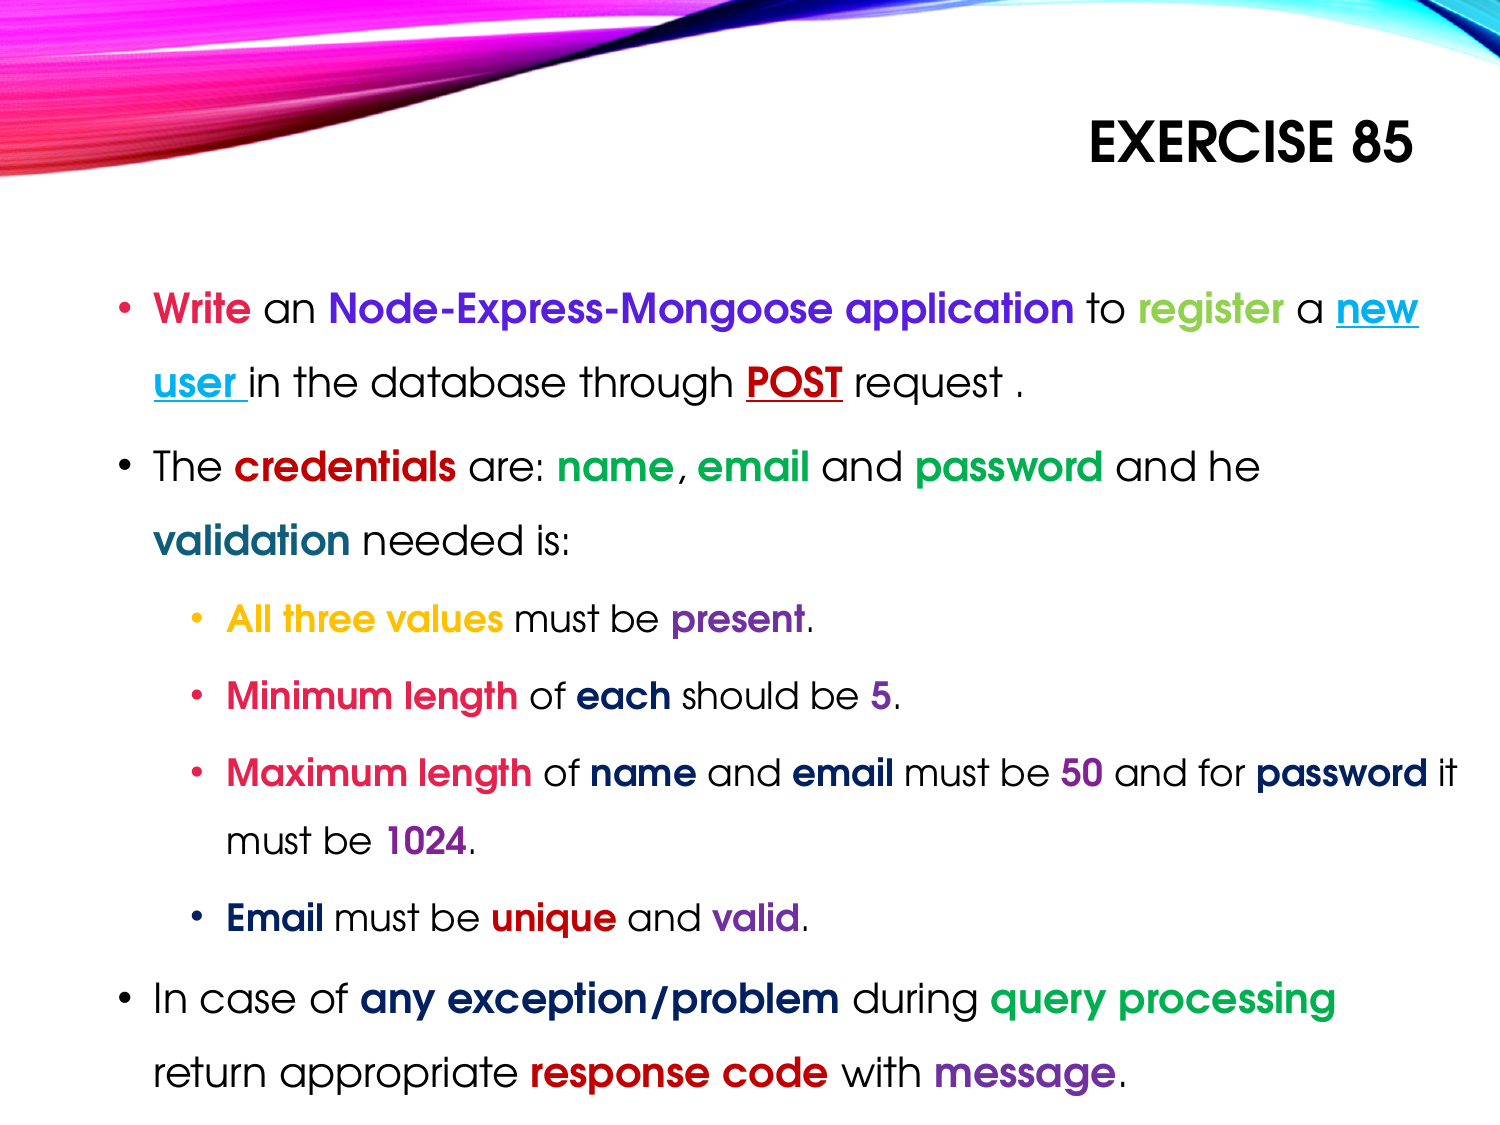

# Exercise 85
Write an Node-Express-Mongoose application to register a new user in the database through POST request .
The credentials are: name, email and password and he validation needed is:
All three values must be present.
Minimum length of each should be 5.
Maximum length of name and email must be 50 and for password it must be 1024.
Email must be unique and valid.
In case of any exception/problem during query processing return appropriate response code with message.